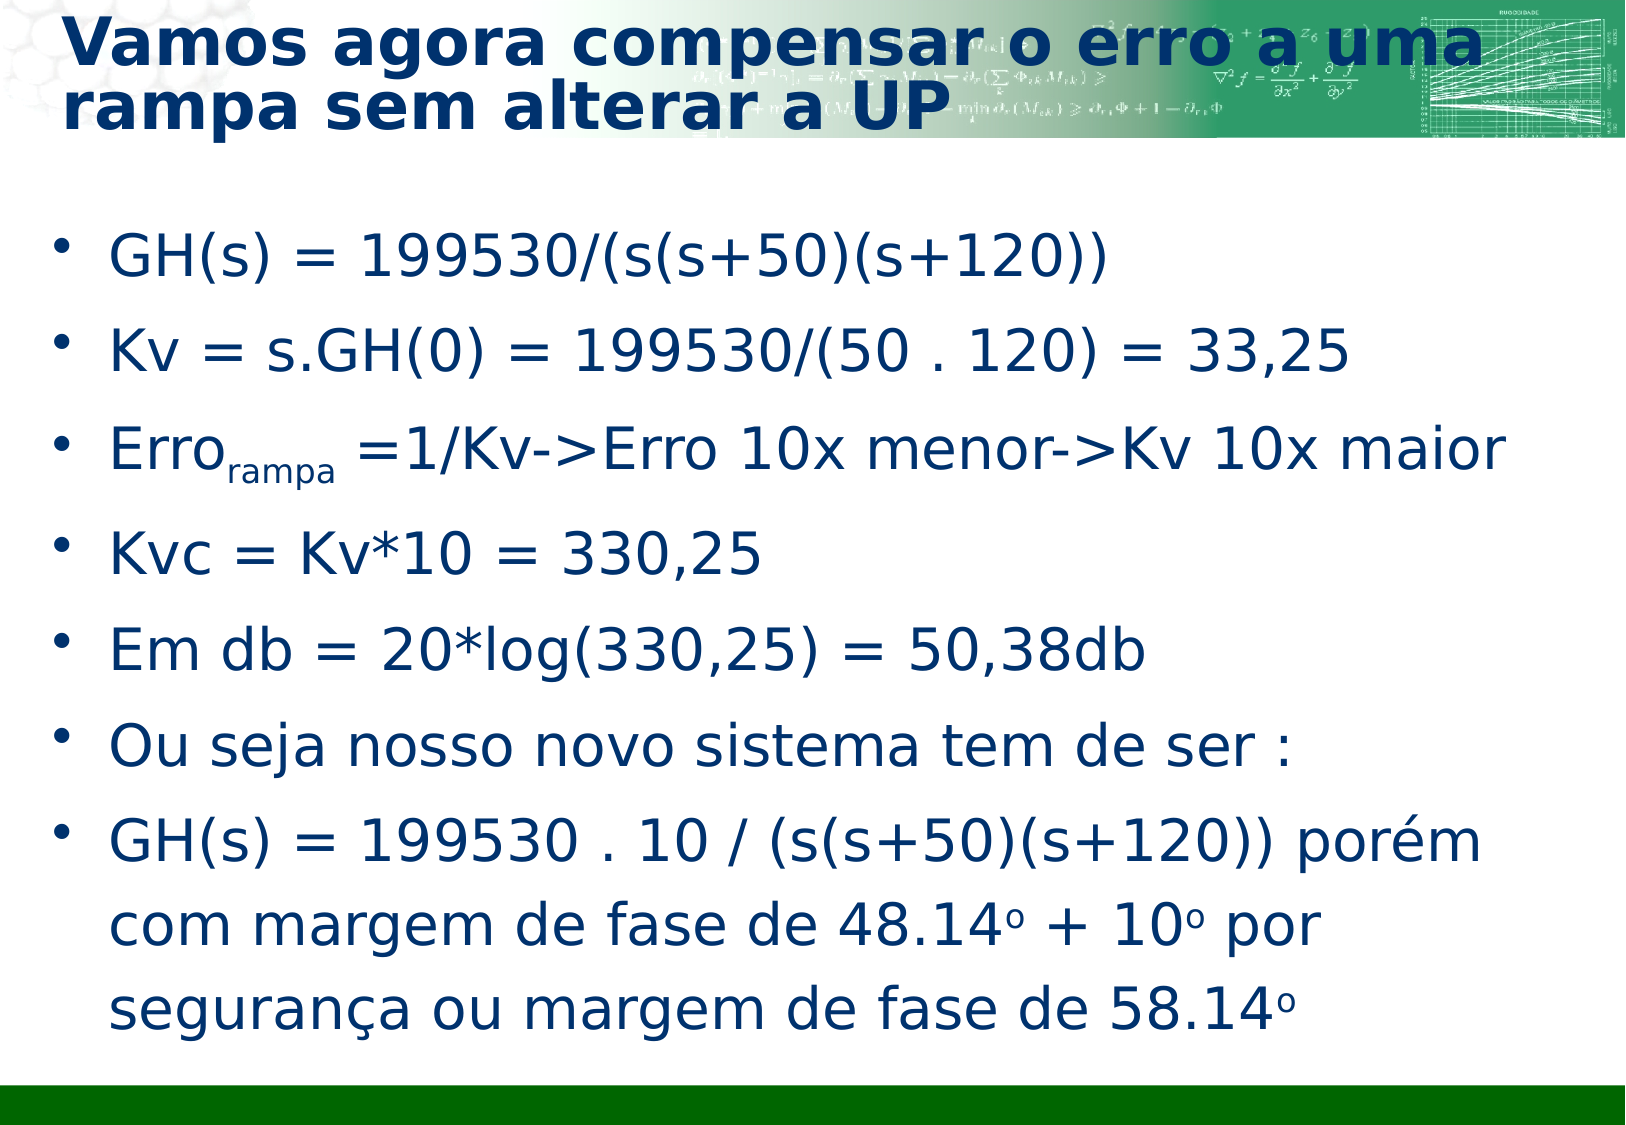

# Vamos agora compensar o erro a uma rampa sem alterar a UP
GH(s) = 199530/(s(s+50)(s+120))
Kv = s.GH(0) = 199530/(50 . 120) = 33,25
Errorampa =1/Kv->Erro 10x menor->Kv 10x maior
Kvc = Kv*10 = 330,25
Em db = 20*log(330,25) = 50,38db
Ou seja nosso novo sistema tem de ser :
GH(s) = 199530 . 10 / (s(s+50)(s+120)) porém com margem de fase de 48.14o + 10o por segurança ou margem de fase de 58.14o